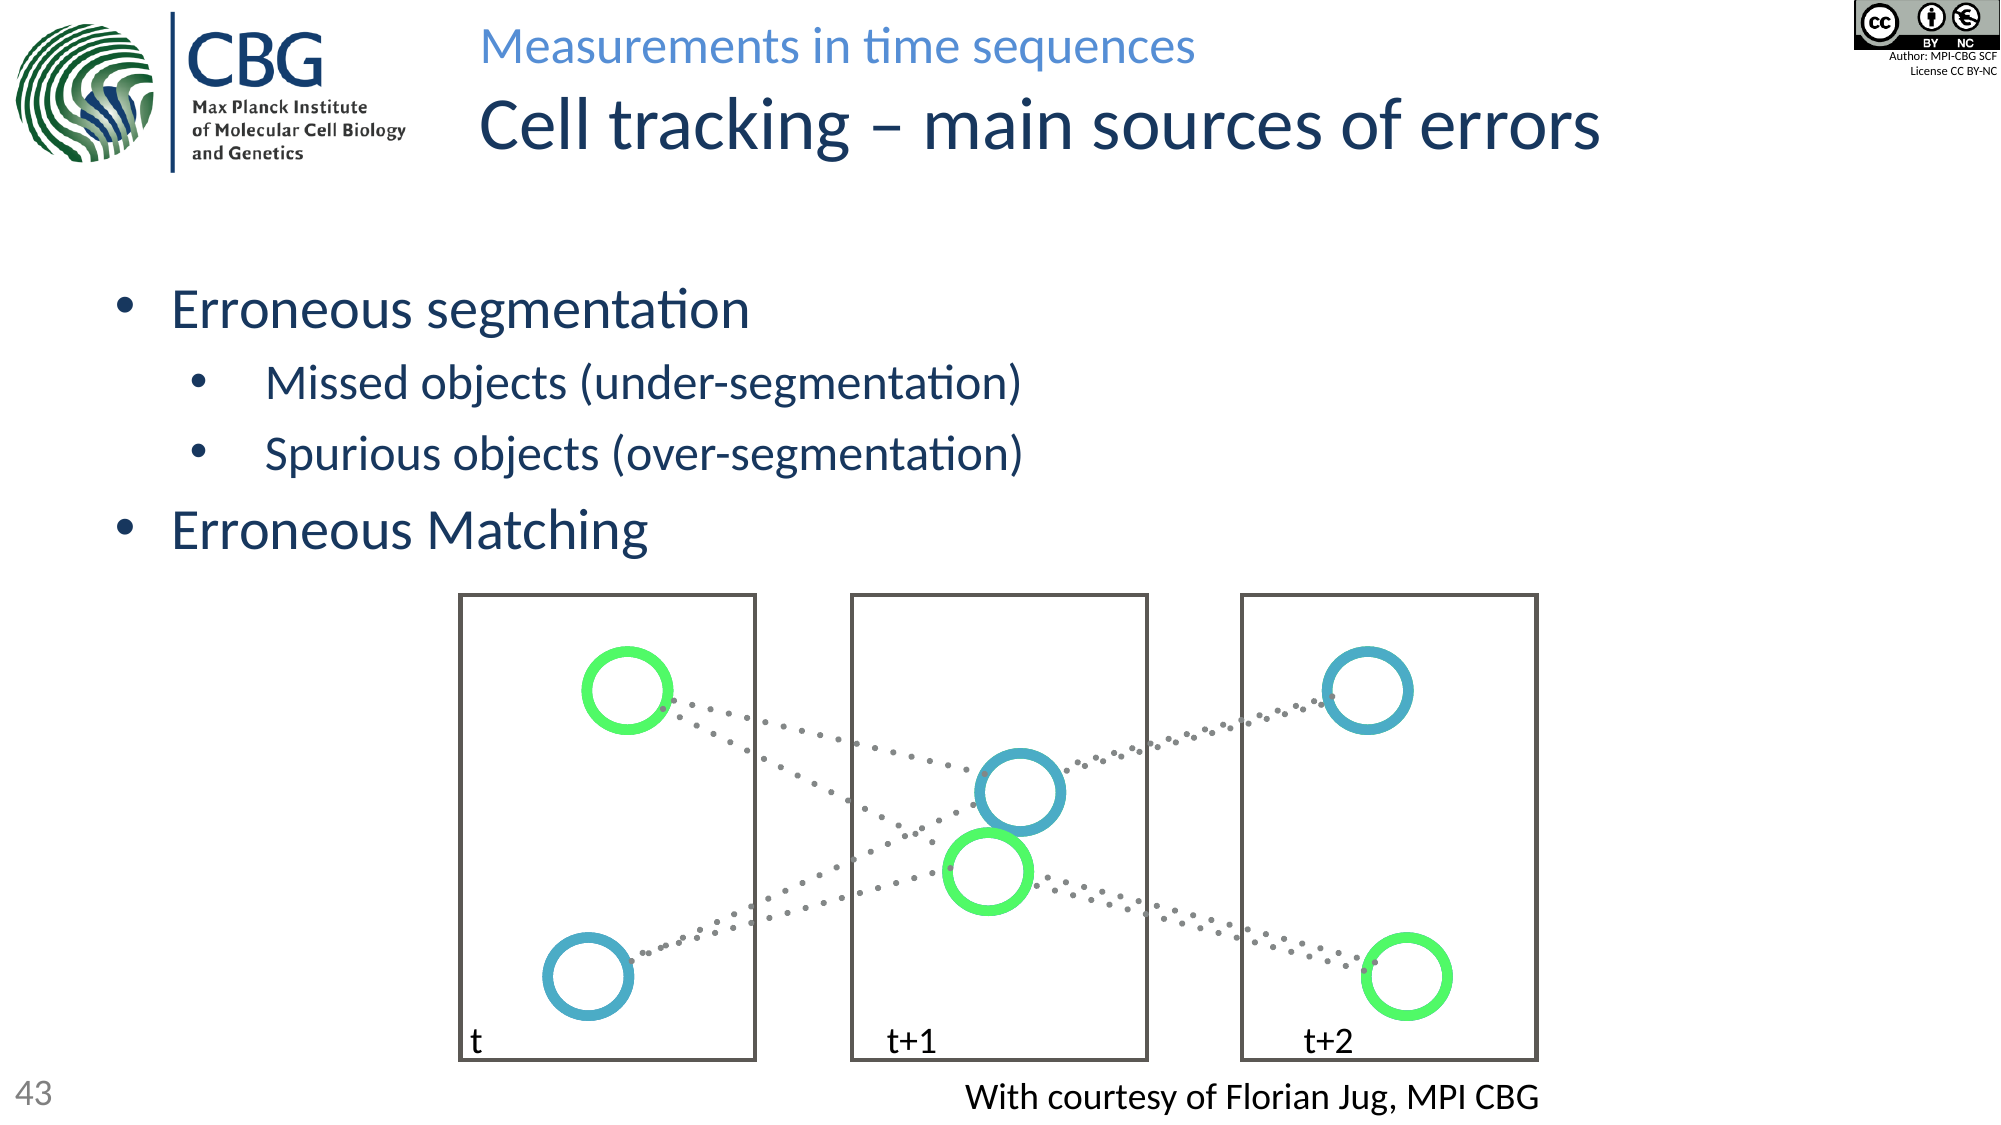

Measurements in time sequences

# Cell tracking – main sources of errors
Erroneous segmentation
Missed objects (under-segmentation)
Spurious objects (over-segmentation)
Erroneous Matching

t
t+1
t+2
With courtesy of Florian Jug, MPI CBG